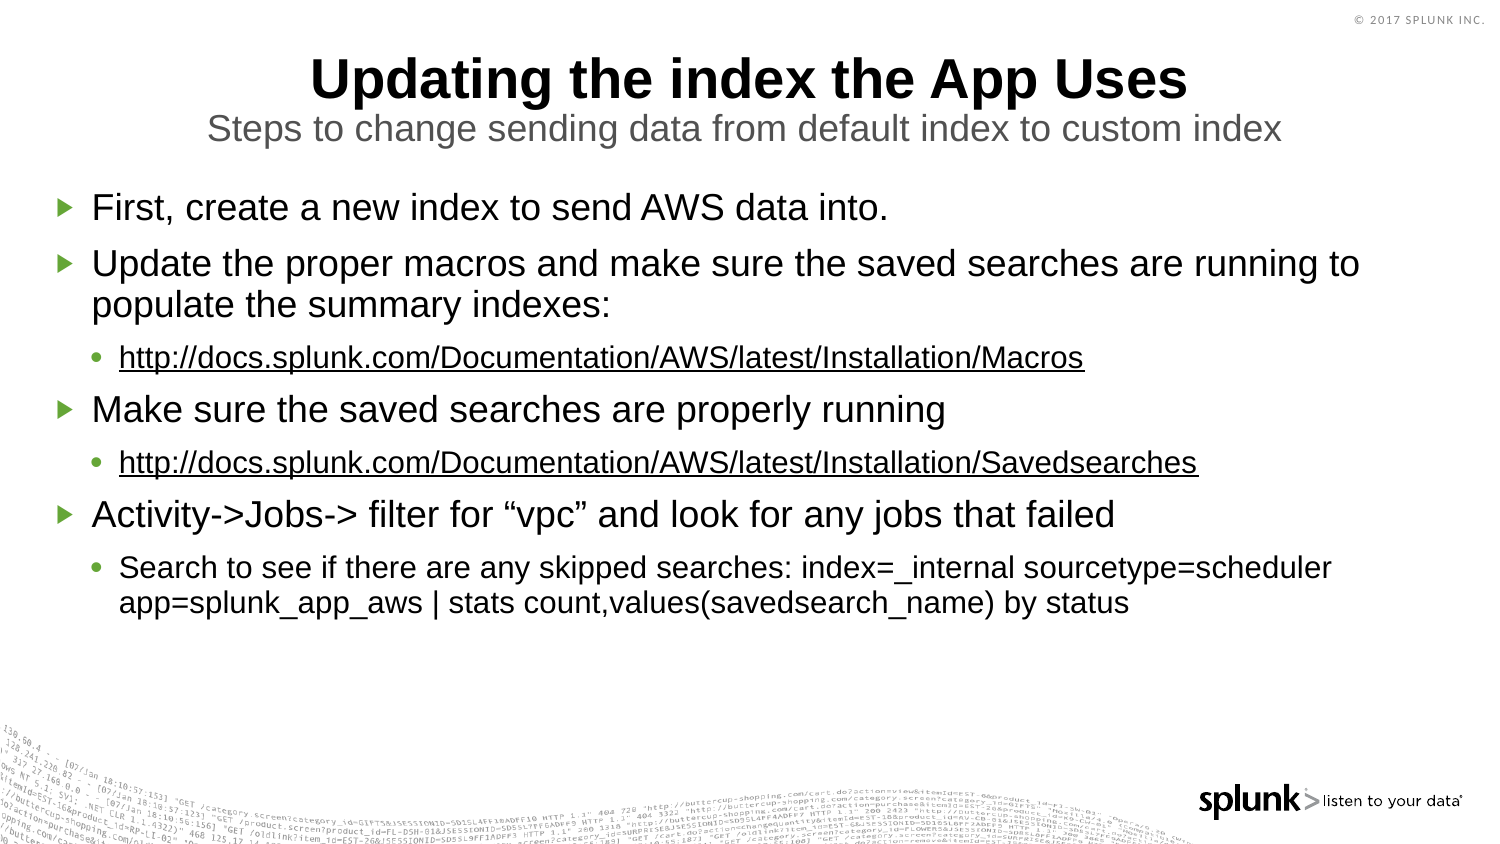

# Updating the index the App Uses
Steps to change sending data from default index to custom index
First, create a new index to send AWS data into.
Update the proper macros and make sure the saved searches are running to populate the summary indexes:
http://docs.splunk.com/Documentation/AWS/latest/Installation/Macros
Make sure the saved searches are properly running
http://docs.splunk.com/Documentation/AWS/latest/Installation/Savedsearches
Activity->Jobs-> filter for “vpc” and look for any jobs that failed
Search to see if there are any skipped searches: index=_internal sourcetype=scheduler app=splunk_app_aws | stats count,values(savedsearch_name) by status